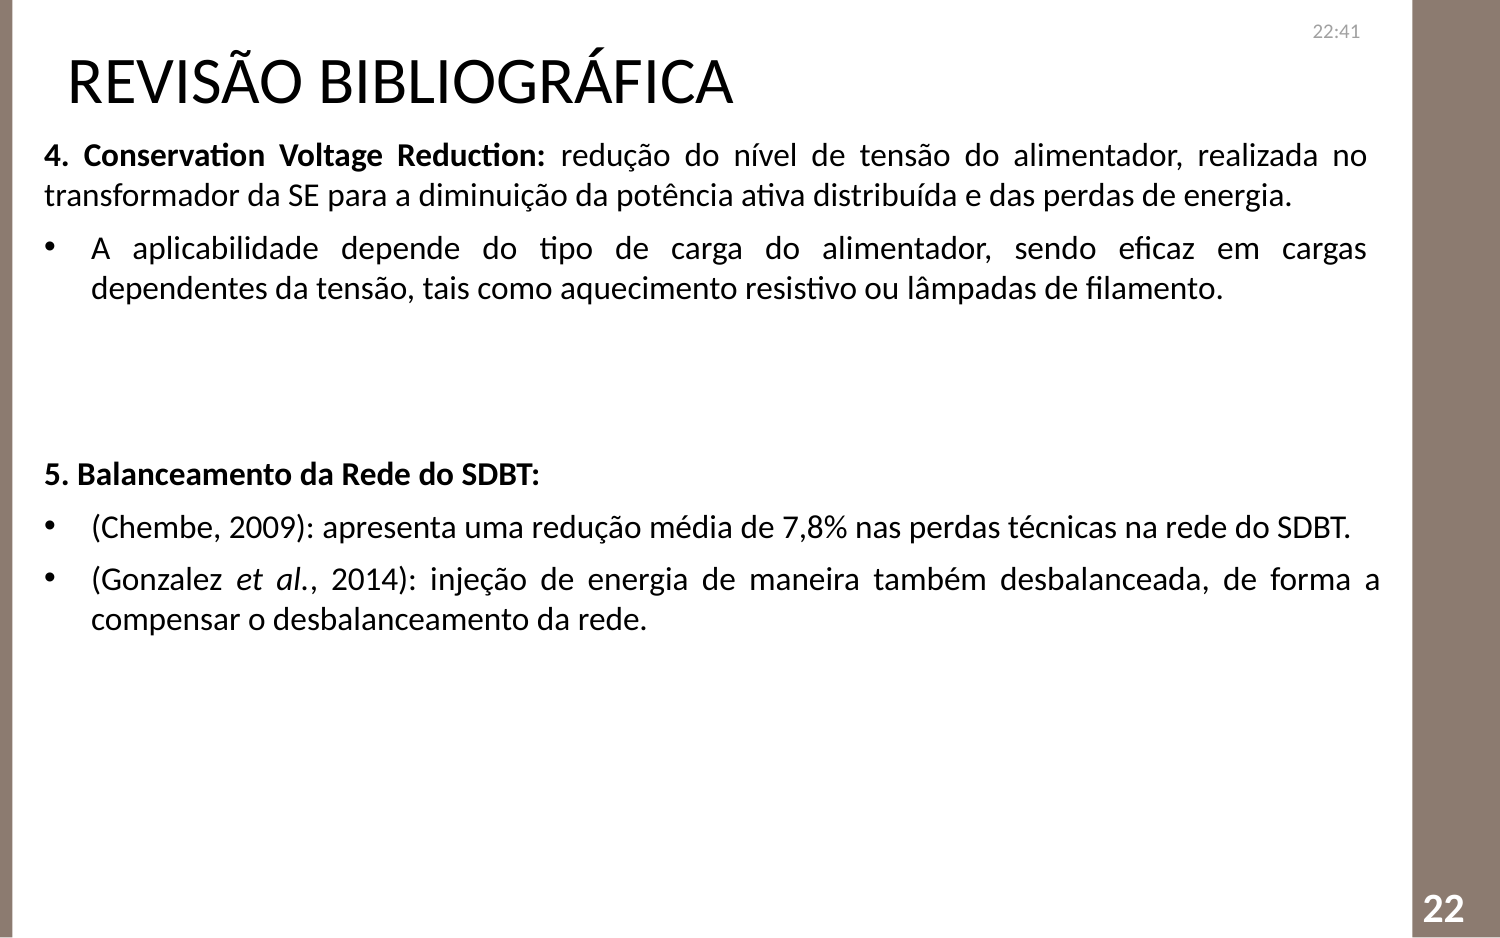

Revisão Bibliográfica

22:41
#
4. Conservation Voltage Reduction: redução do nível de tensão do alimentador, realizada no transformador da SE para a diminuição da potência ativa distribuída e das perdas de energia.
A aplicabilidade depende do tipo de carga do alimentador, sendo eficaz em cargas dependentes da tensão, tais como aquecimento resistivo ou lâmpadas de filamento.
5. Balanceamento da Rede do SDBT:
(Chembe, 2009): apresenta uma redução média de 7,8% nas perdas técnicas na rede do SDBT.
(Gonzalez et al., 2014): injeção de energia de maneira também desbalanceada, de forma a compensar o desbalanceamento da rede.

22